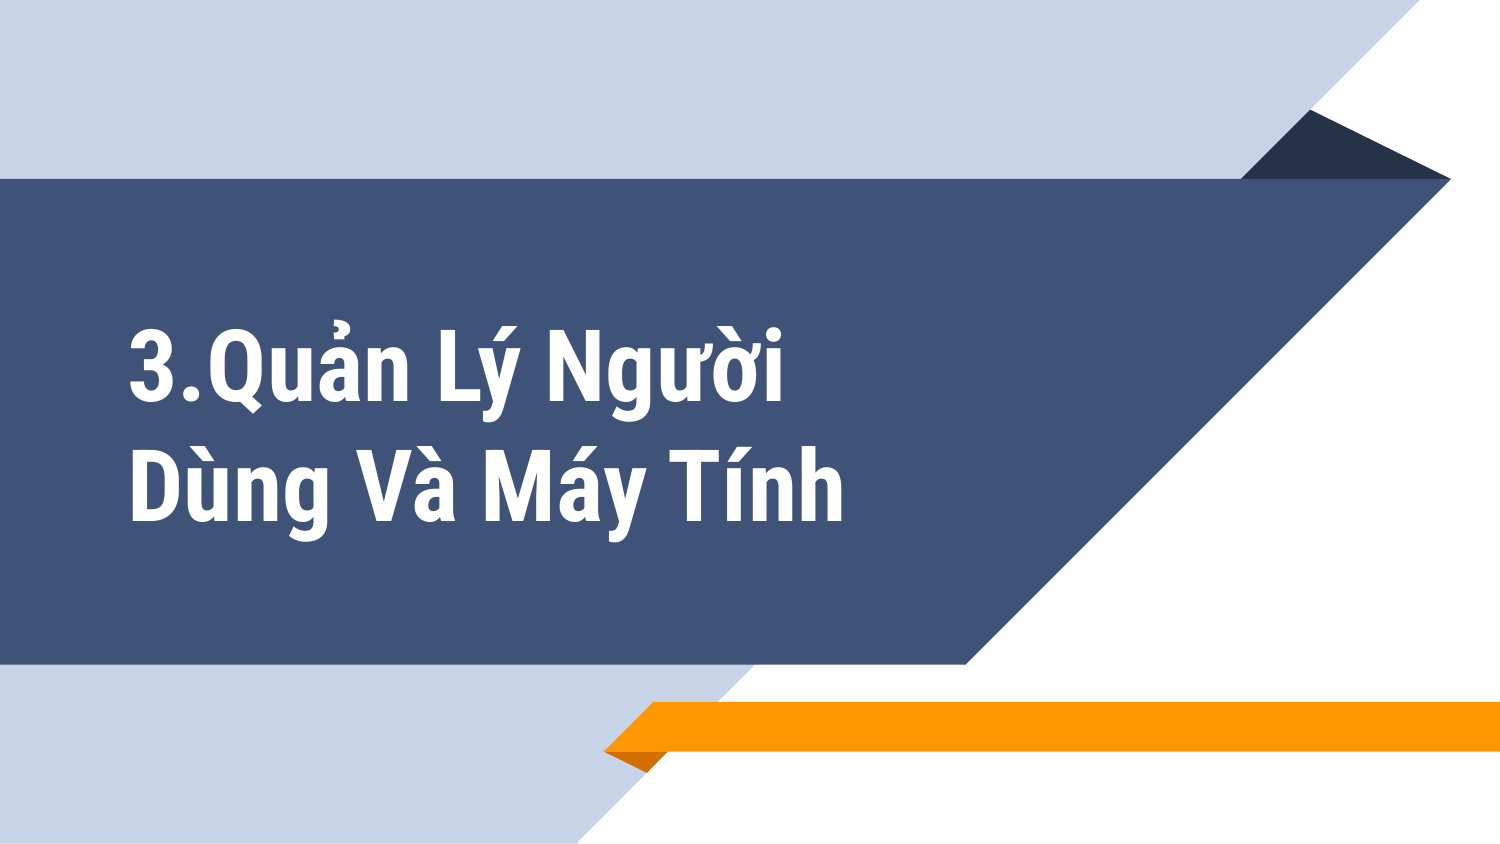

# 3.Quản Lý Người Dùng Và Máy Tính